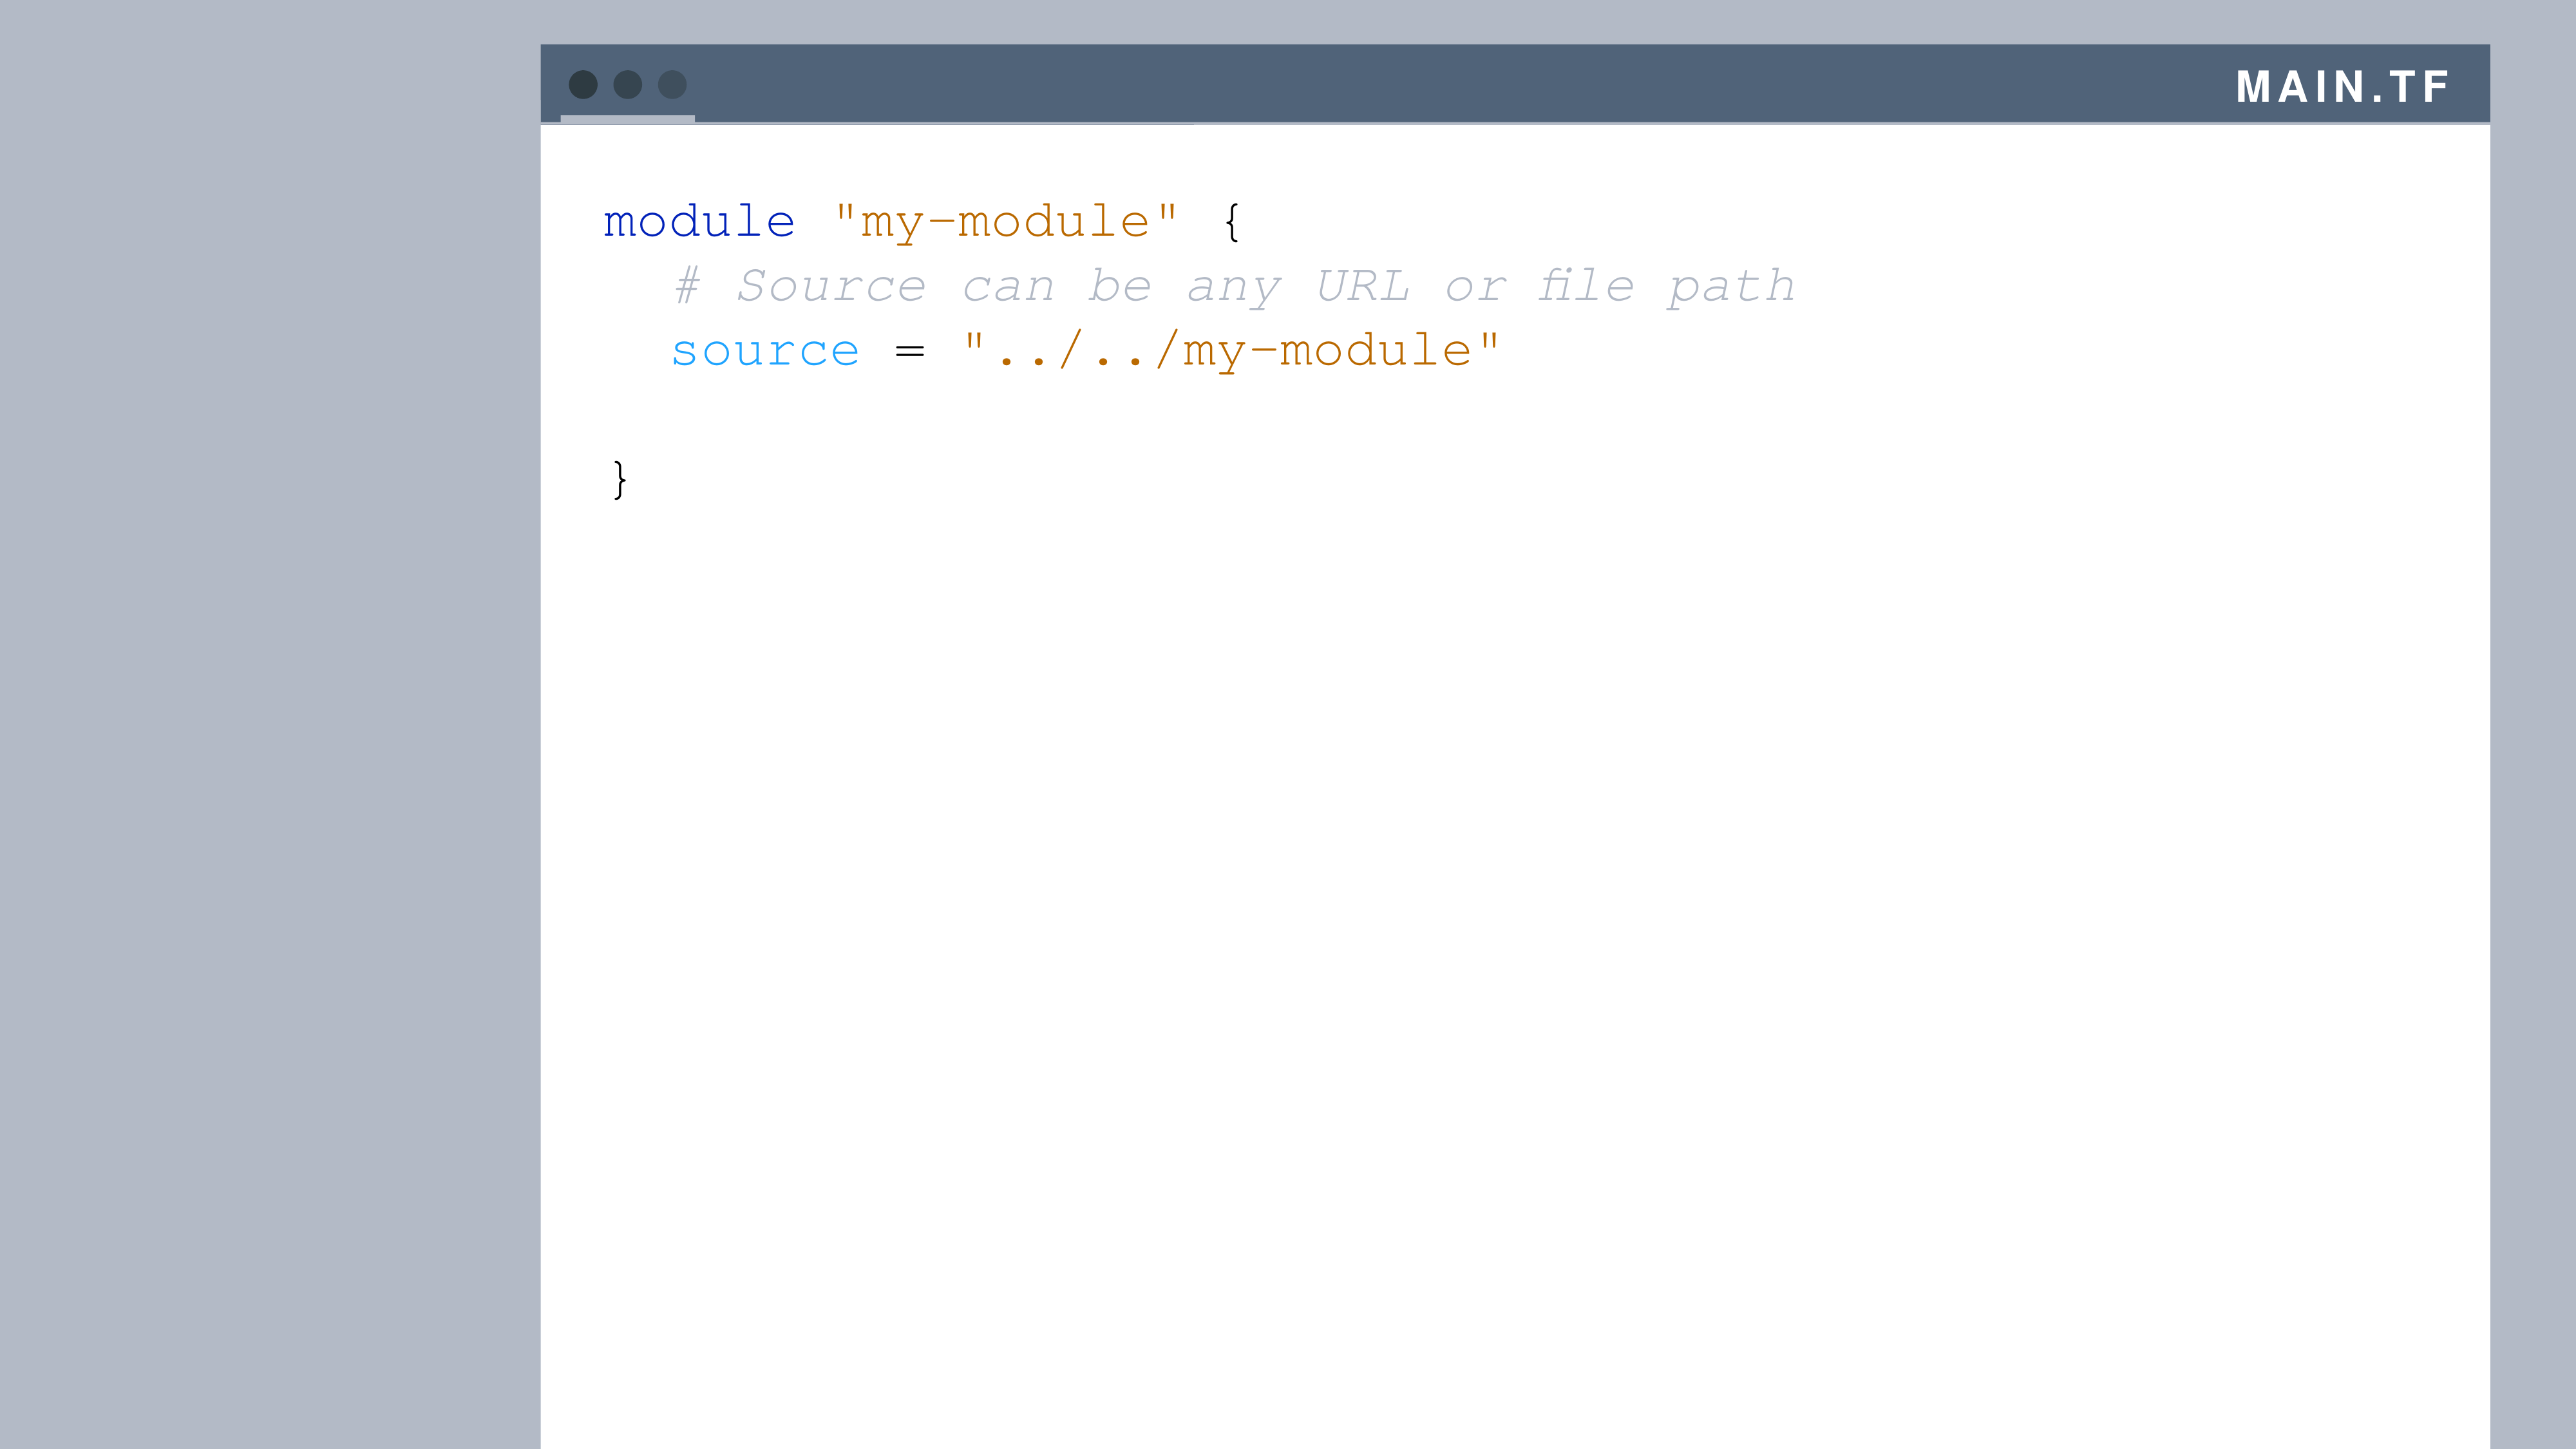

main.tf
module "my-module" {
  # Source can be any URL or file path
  source = "../../my-module"

}
150